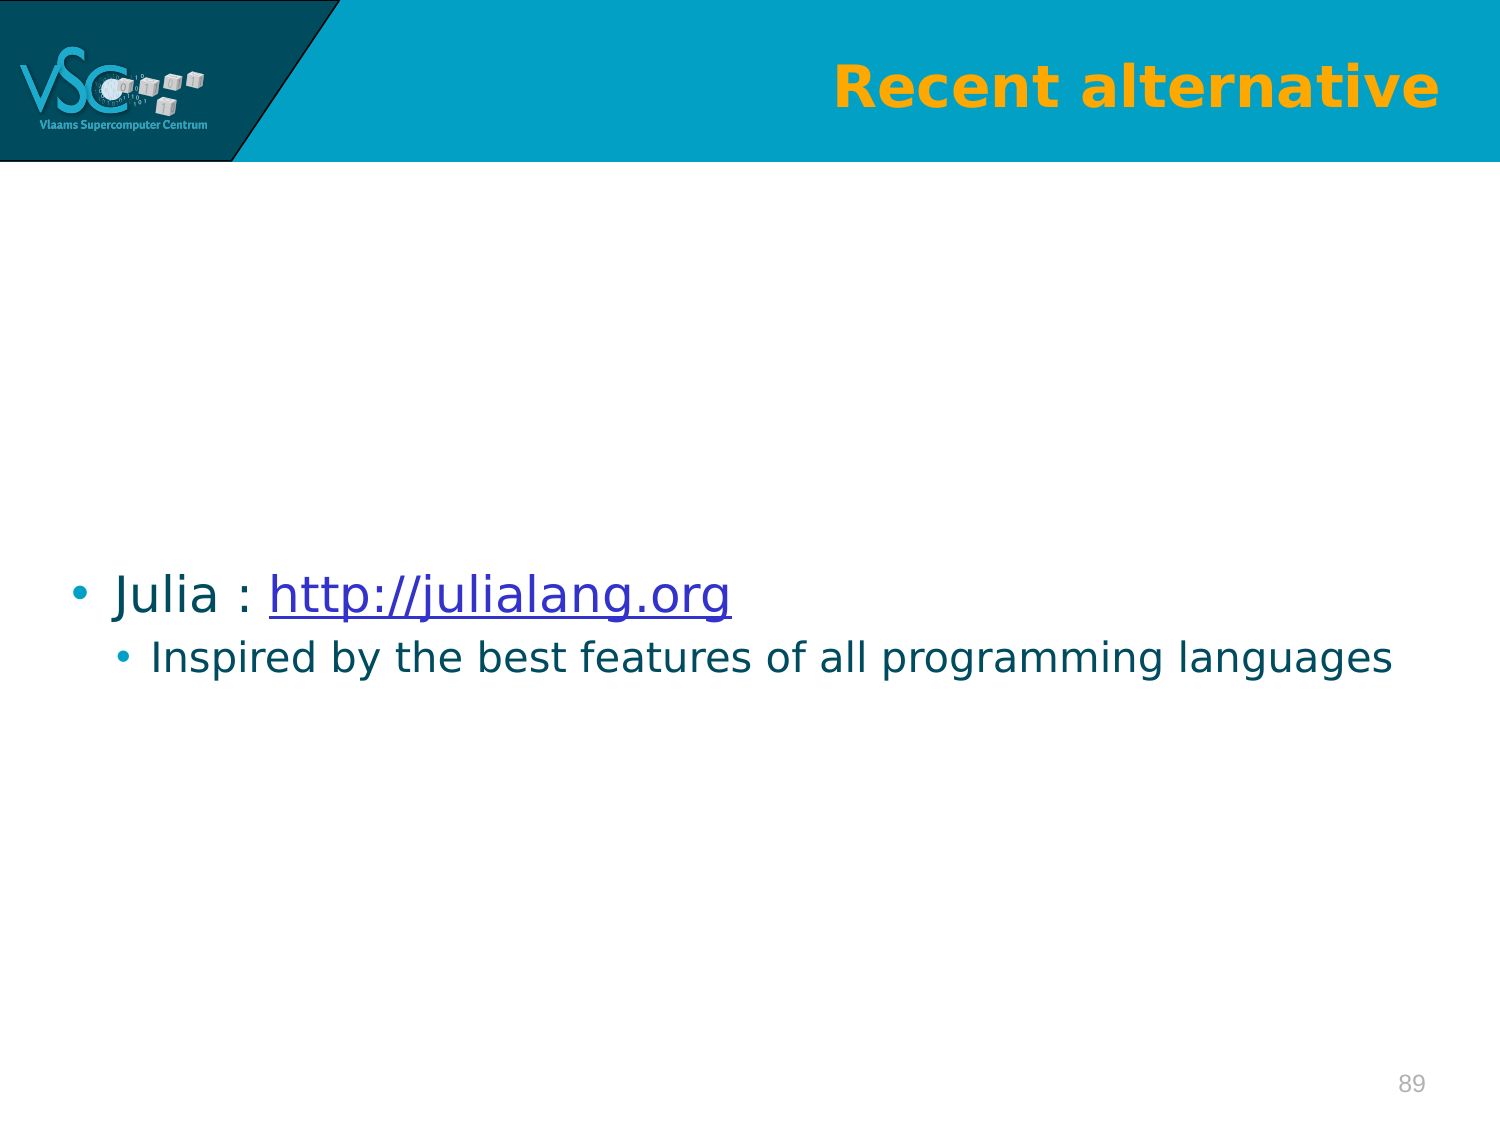

# Recent alternative
Julia : http://julialang.org
Inspired by the best features of all programming languages
89